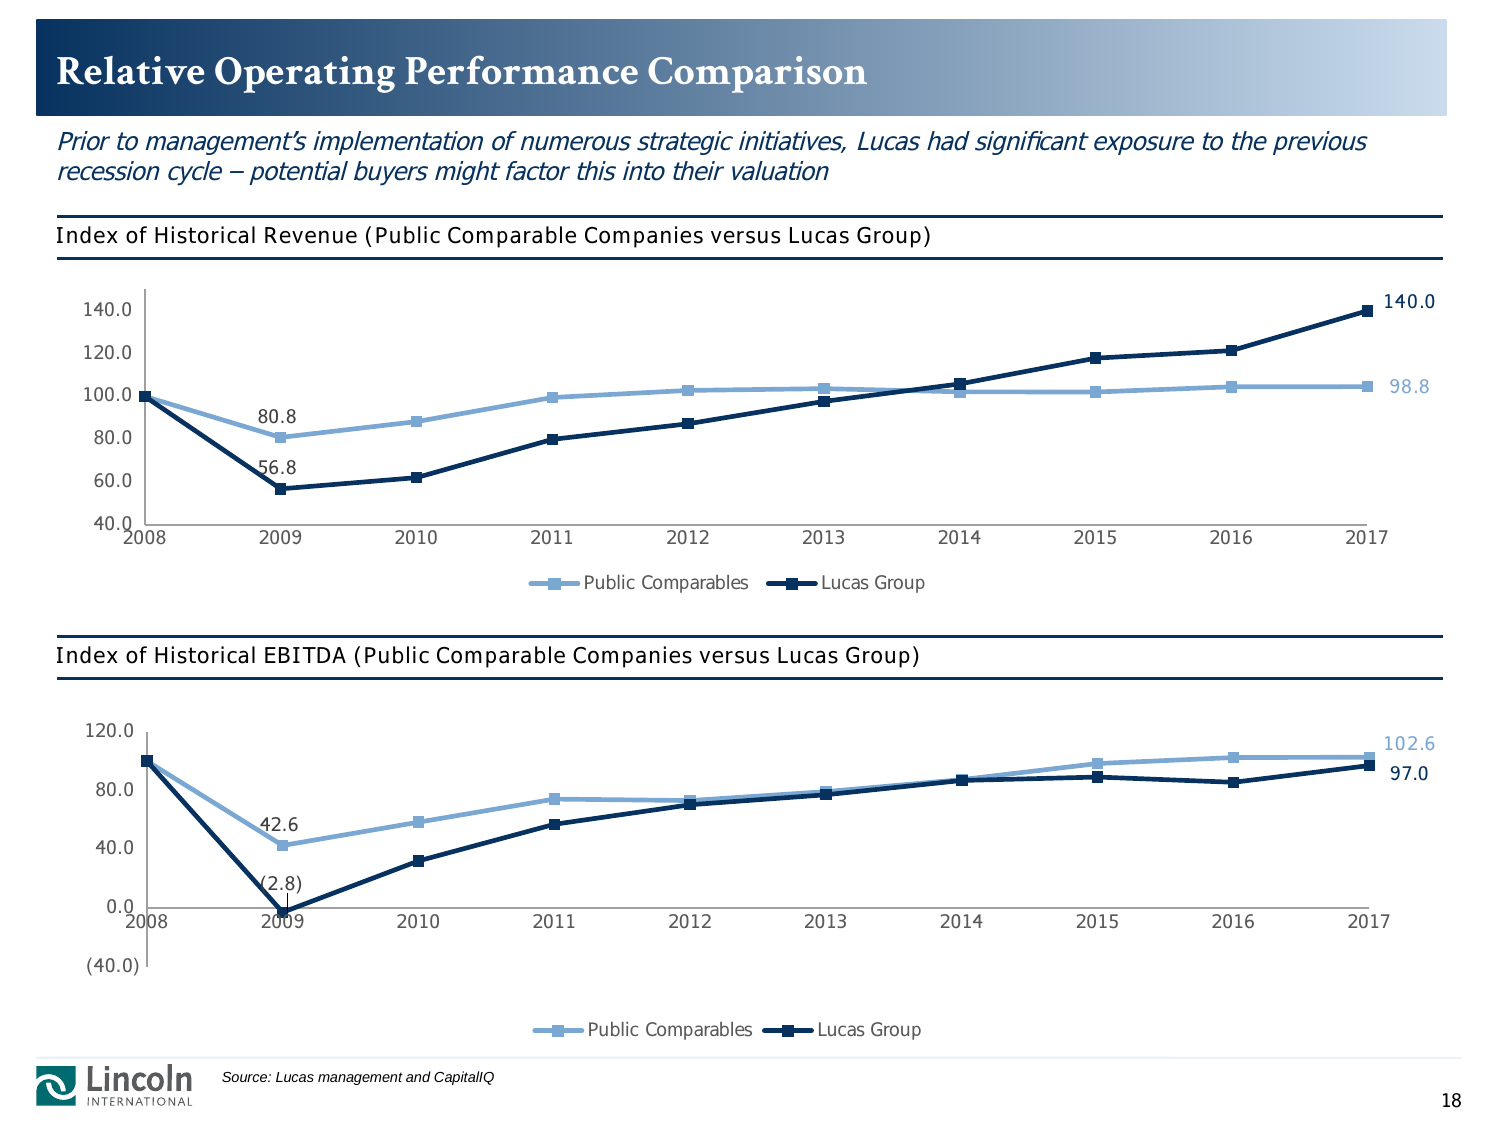

# Relative Operating Performance Comparison
Prior to management’s implementation of numerous strategic initiatives, Lucas had significant exposure to the previous recession cycle – potential buyers might factor this into their valuation
| Index of Historical Revenue (Public Comparable Companies versus Lucas Group) |
| --- |

### Chart

| Category | Public Comparables | Lucas Group |
|---|---|---|
| 2008 | 100.0 | 100.0 |
| 2009 | 80.83735288045595 | 56.7891211690684 |
| 2010 | 88.25013780059862 | 62.03181839471671 |
| 2011 | 99.52425457503908 | 79.92381071333782 |
| 2012 | 102.81163001489216 | 87.23829448408301 |
| 2013 | 103.65973353216715 | 97.68309628264977 |
| 2014 | 102.16153778321693 | 105.87188334296108 |
| 2015 | 102.06792832566242 | 117.90448236561491 |
| 2016 | 104.51951038374945 | 121.412624314999 |
| 2017 | 104.59594375920902 | 140.03216187100904 |
140.0
98.8
| Index of Historical EBITDA (Public Comparable Companies versus Lucas Group) |
| --- |

### Chart

| Category | Public Comparables | Lucas Group |
|---|---|---|
| 2008 | 100.0 | 100.0 |
| 2009 | 42.610005348704895 | -2.793979303857008 |
| 2010 | 58.47262392917907 | 32.15428033866416 |
| 2011 | 74.18368391183182 | 57.055503292568204 |
| 2012 | 73.1633505046956 | 70.31984948259642 |
| 2013 | 79.25004974018847 | 77.09783631232361 |
| 2014 | 87.43339400485473 | 86.83913452492943 |
| 2015 | 98.34798481839043 | 89.1533396048918 |
| 2016 | 102.4151722181336 | 85.57855126999057 |
| 2017 | 102.63928186642656 | 96.98024459078077 |
102.6
97.0
Source: Lucas management and CapitalIQ
18